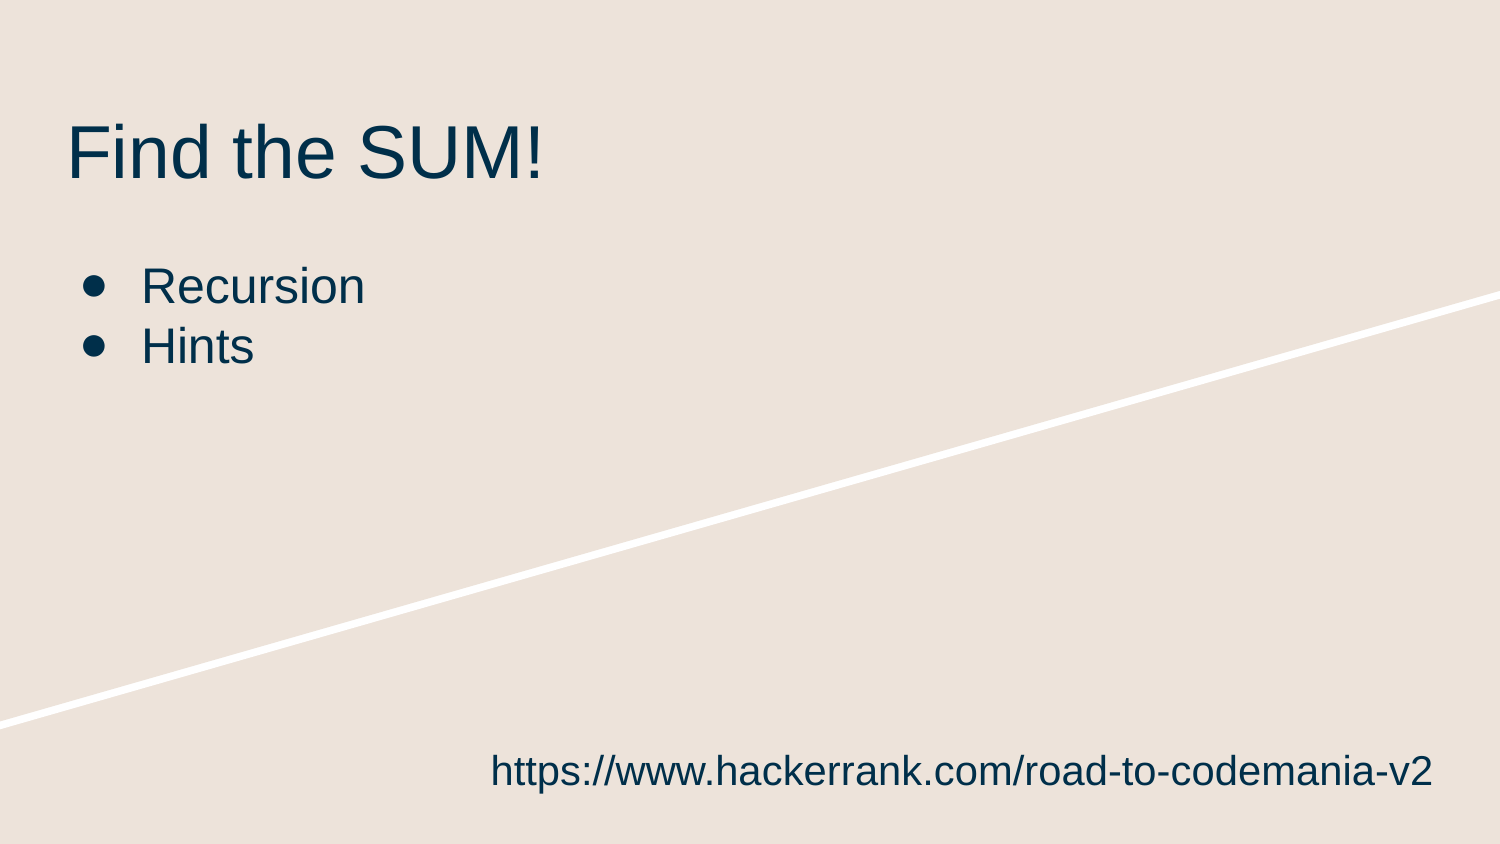

# Find the SUM!

Recursion
Hints
https://www.hackerrank.com/road-to-codemania-v2